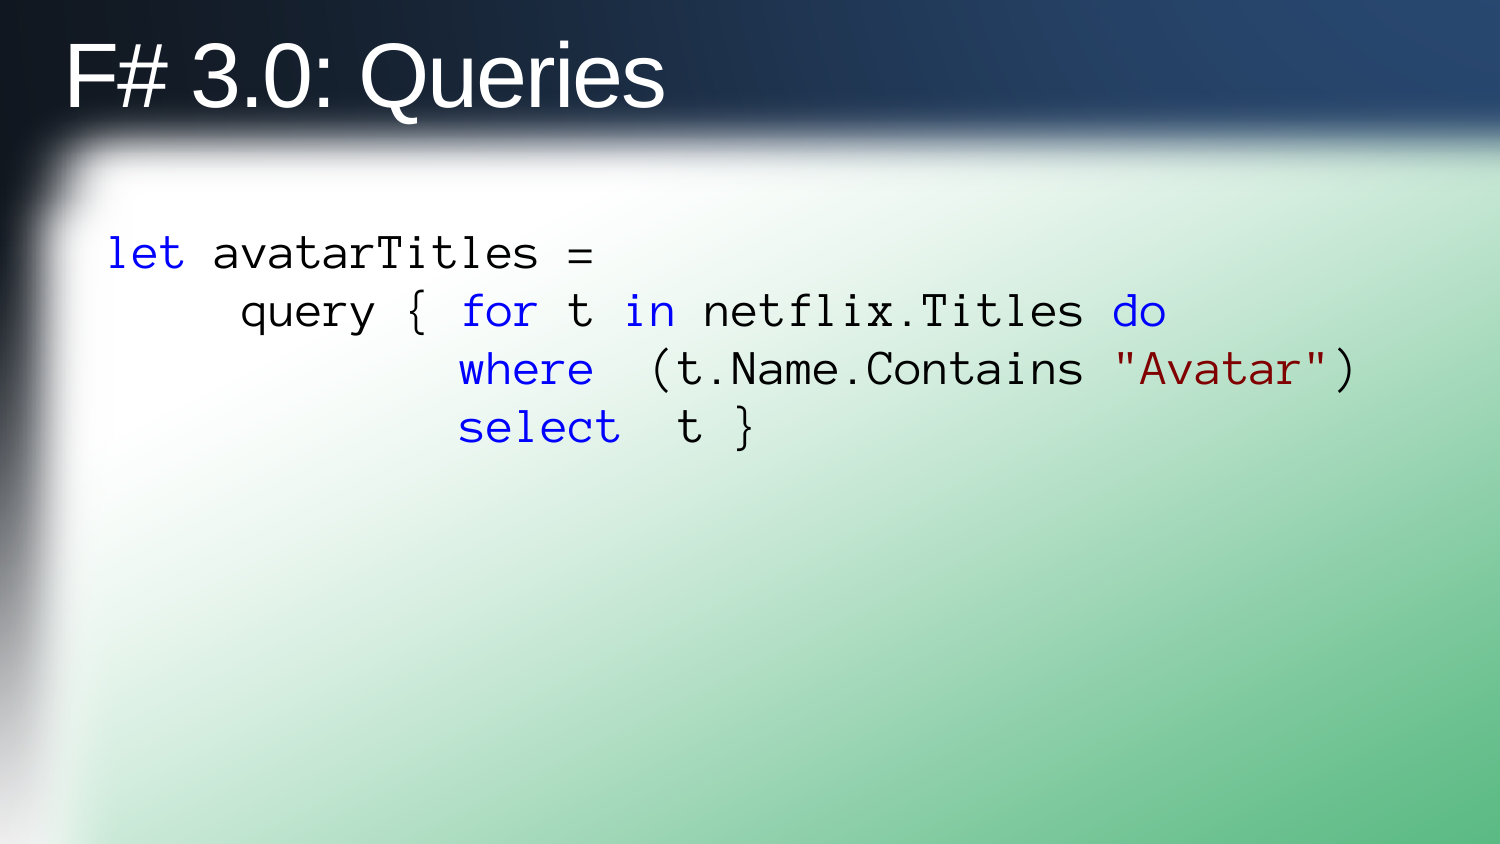

# F# 3.0: Queries

let avatarTitles =
     query { for t in netflix.Titles do
             where  (t.Name.Contains "Avatar")
             select  t }